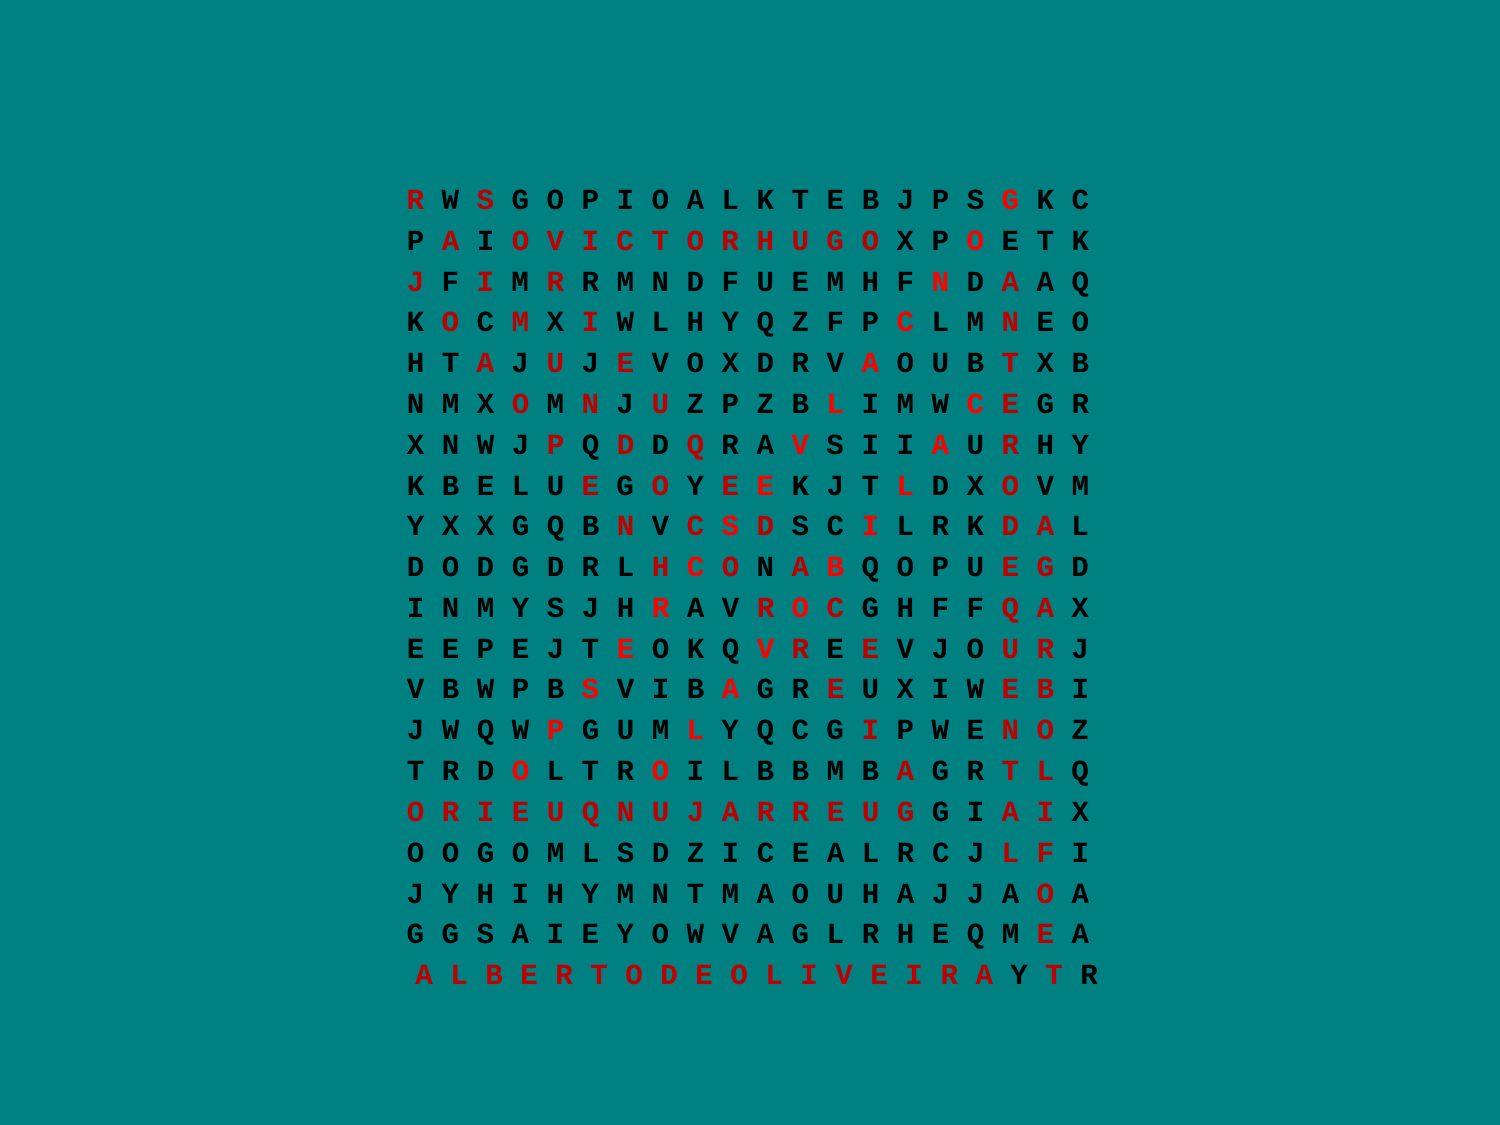

R W S G O P I O A L K T E B J P S G K C
P A I O V I C T O R H U G O X P O E T K
J F I M R R M N D F U E M H F N D A A Q
K O C M X I W L H Y Q Z F P C L M N E O
H T A J U J E V O X D R V A O U B T X B
N M X O M N J U Z P Z B L I M W C E G R
X N W J P Q D D Q R A V S I I A U R H Y
K B E L U E G O Y E E K J T L D X O V M
Y X X G Q B N V C S D S C I L R K D A L
D O D G D R L H C O N A B Q O P U E G D
I N M Y S J H R A V R O C G H F F Q A X
E E P E J T E O K Q V R E E V J O U R J
V B W P B S V I B A G R E U X I W E B I
J W Q W P G U M L Y Q C G I P W E N O Z
T R D O L T R O I L B B M B A G R T L Q
O R I E U Q N U J A R R E U G G I A I X
O O G O M L S D Z I C E A L R C J L F I
J Y H I H Y M N T M A O U H A J J A O A
G G S A I E Y O W V A G L R H E Q M E A
A L B E R T O D E O L I V E I R A Y T R